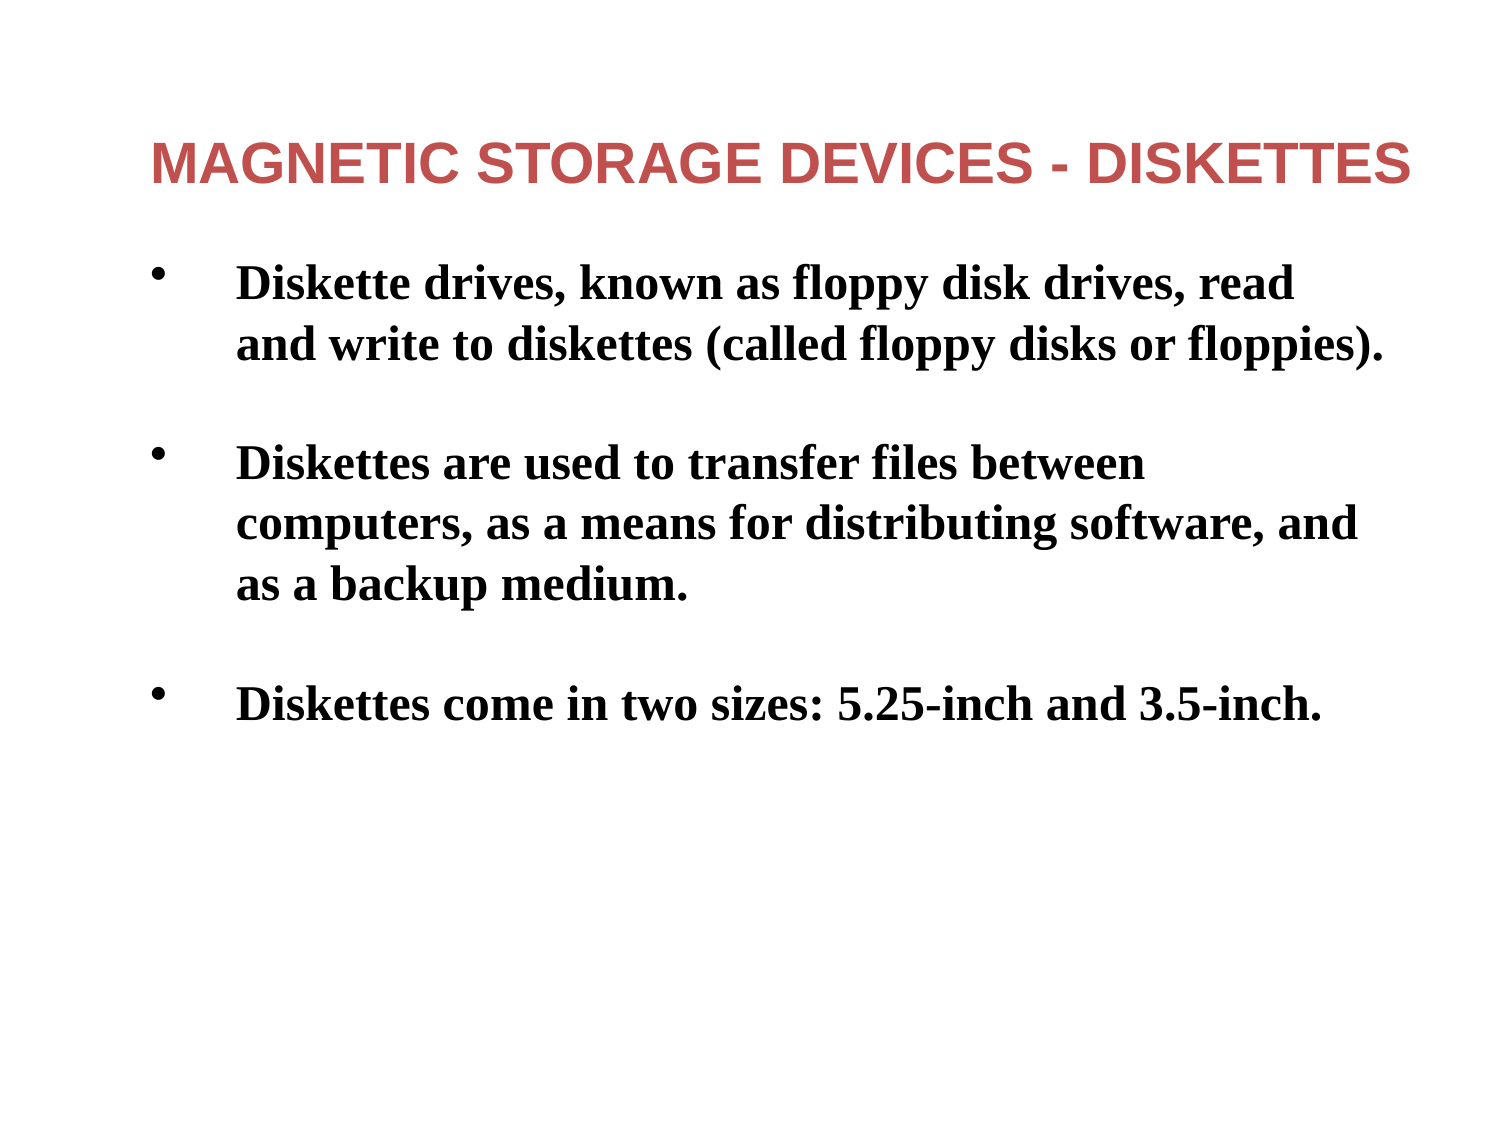

MAGNETIC STORAGE DEVICES - DISKETTES
Diskette drives, known as floppy disk drives, read and write to diskettes (called floppy disks or floppies).

Diskettes are used to transfer files between computers, as a means for distributing software, and as a backup medium.

Diskettes come in two sizes: 5.25-inch and 3.5-inch.